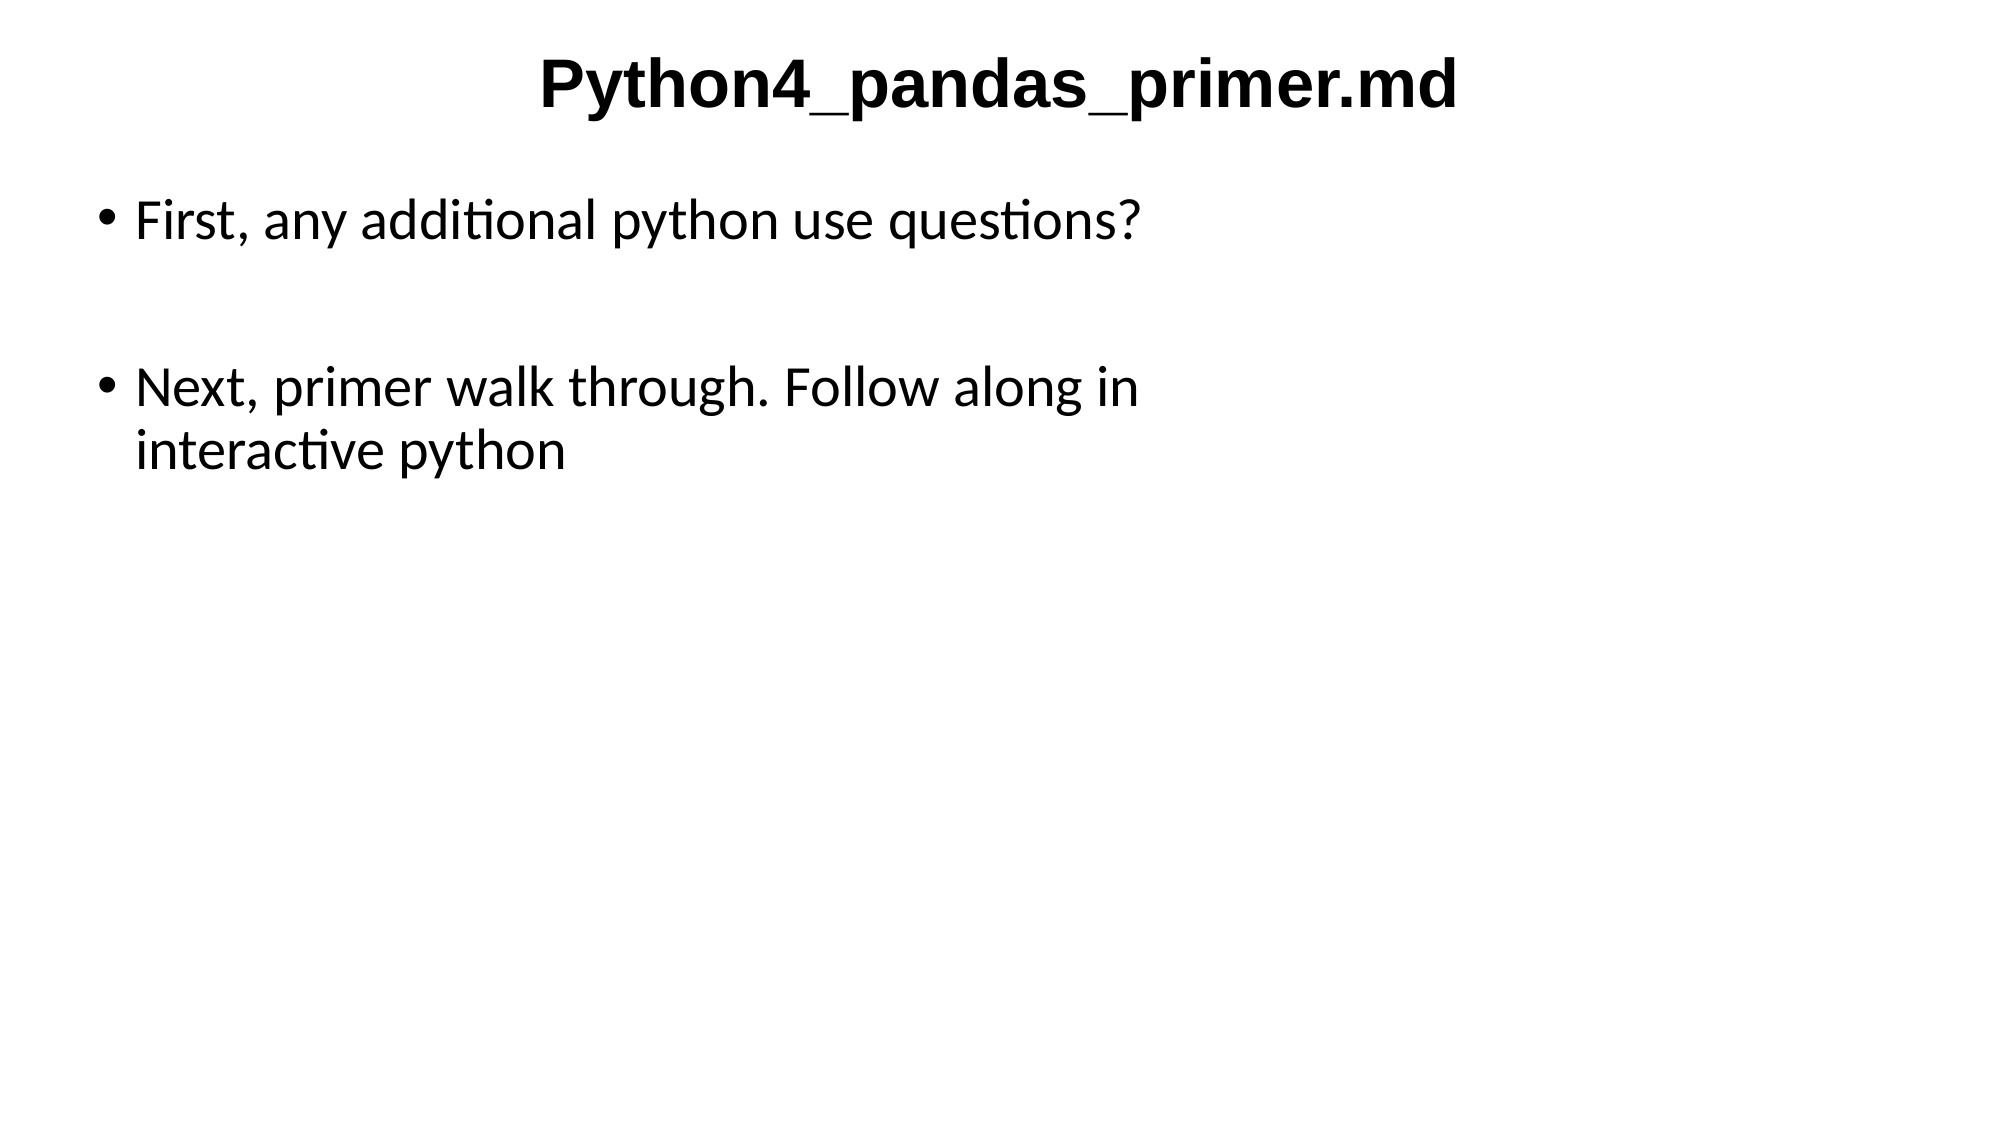

Python4_pandas_primer.md
First, any additional python use questions?

Next, primer walk through. Follow along in interactive python